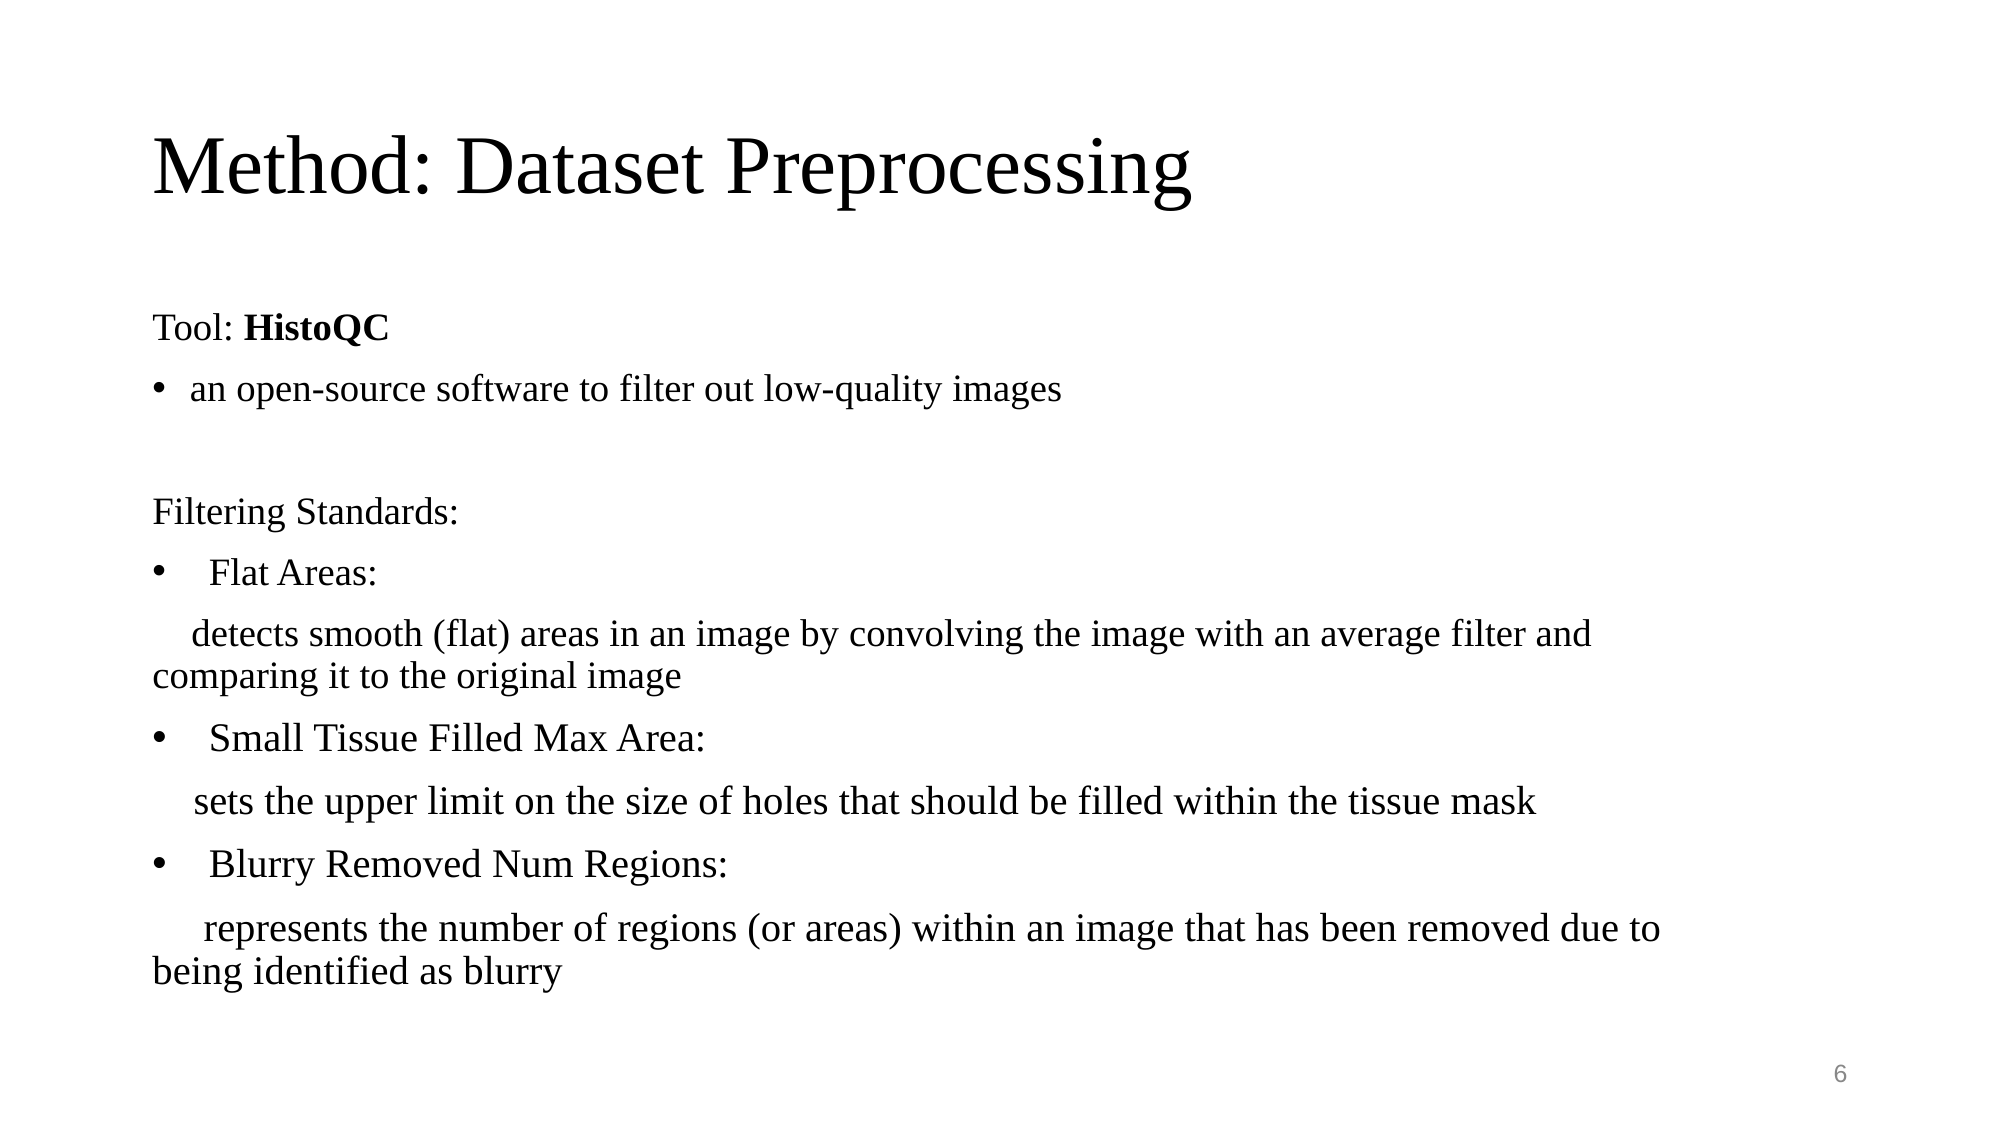

# Method: Dataset Preprocessing
Tool: HistoQC
an open-source software to filter out low-quality images

Filtering Standards:
Flat Areas:
    detects smooth (flat) areas in an image by convolving the image with an average filter and comparing it to the original image
Small Tissue Filled Max Area:
    sets the upper limit on the size of holes that should be filled within the tissue mask
Blurry Removed Num Regions:
     represents the number of regions (or areas) within an image that has been removed due to being identified as blurry

6